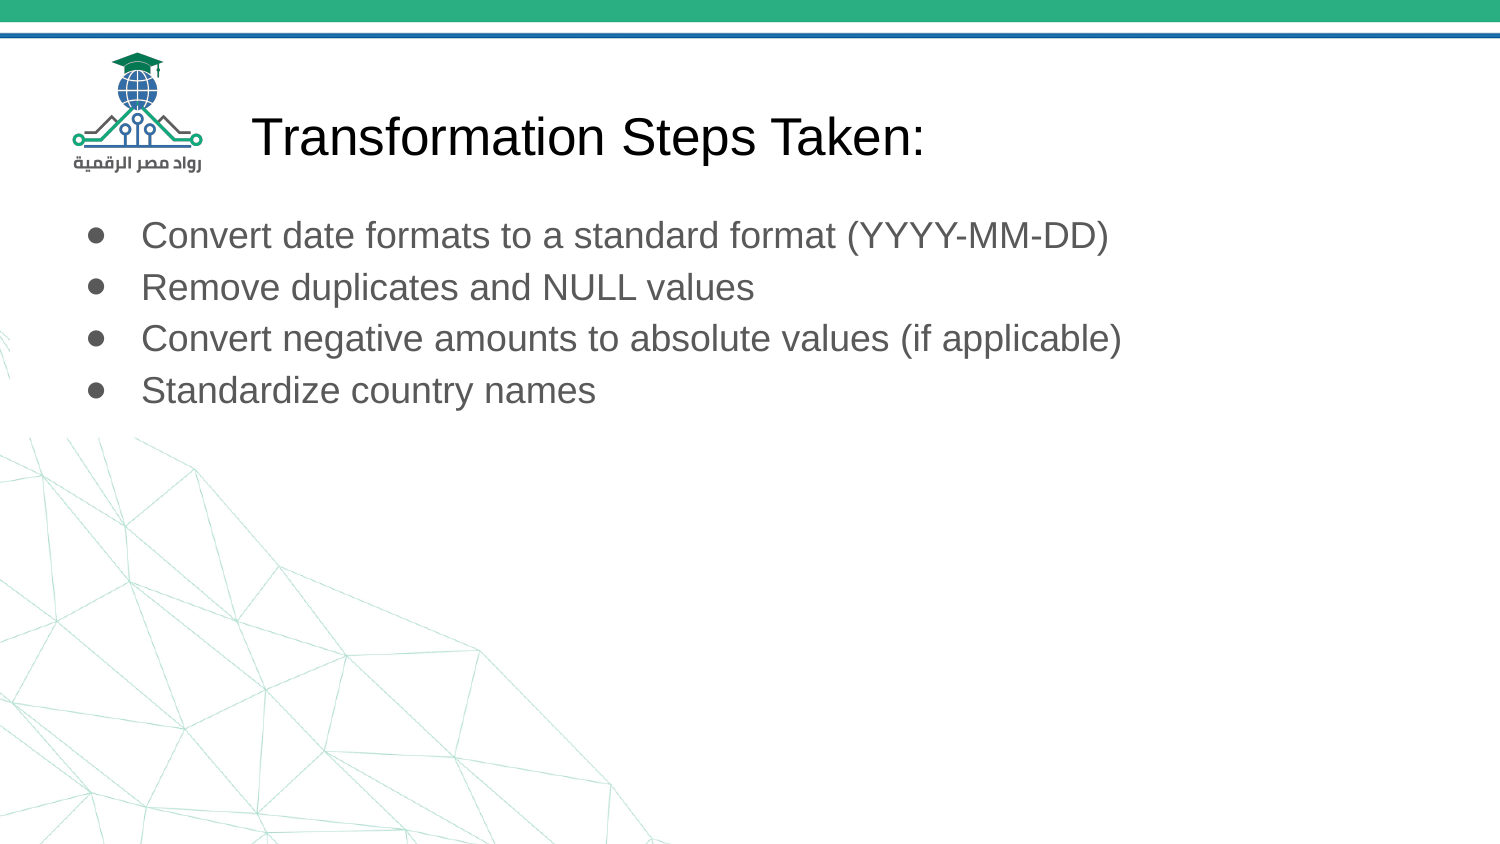

# Transformation Steps Taken:

Convert date formats to a standard format (YYYY-MM-DD)
Remove duplicates and NULL values
Convert negative amounts to absolute values (if applicable)
Standardize country names